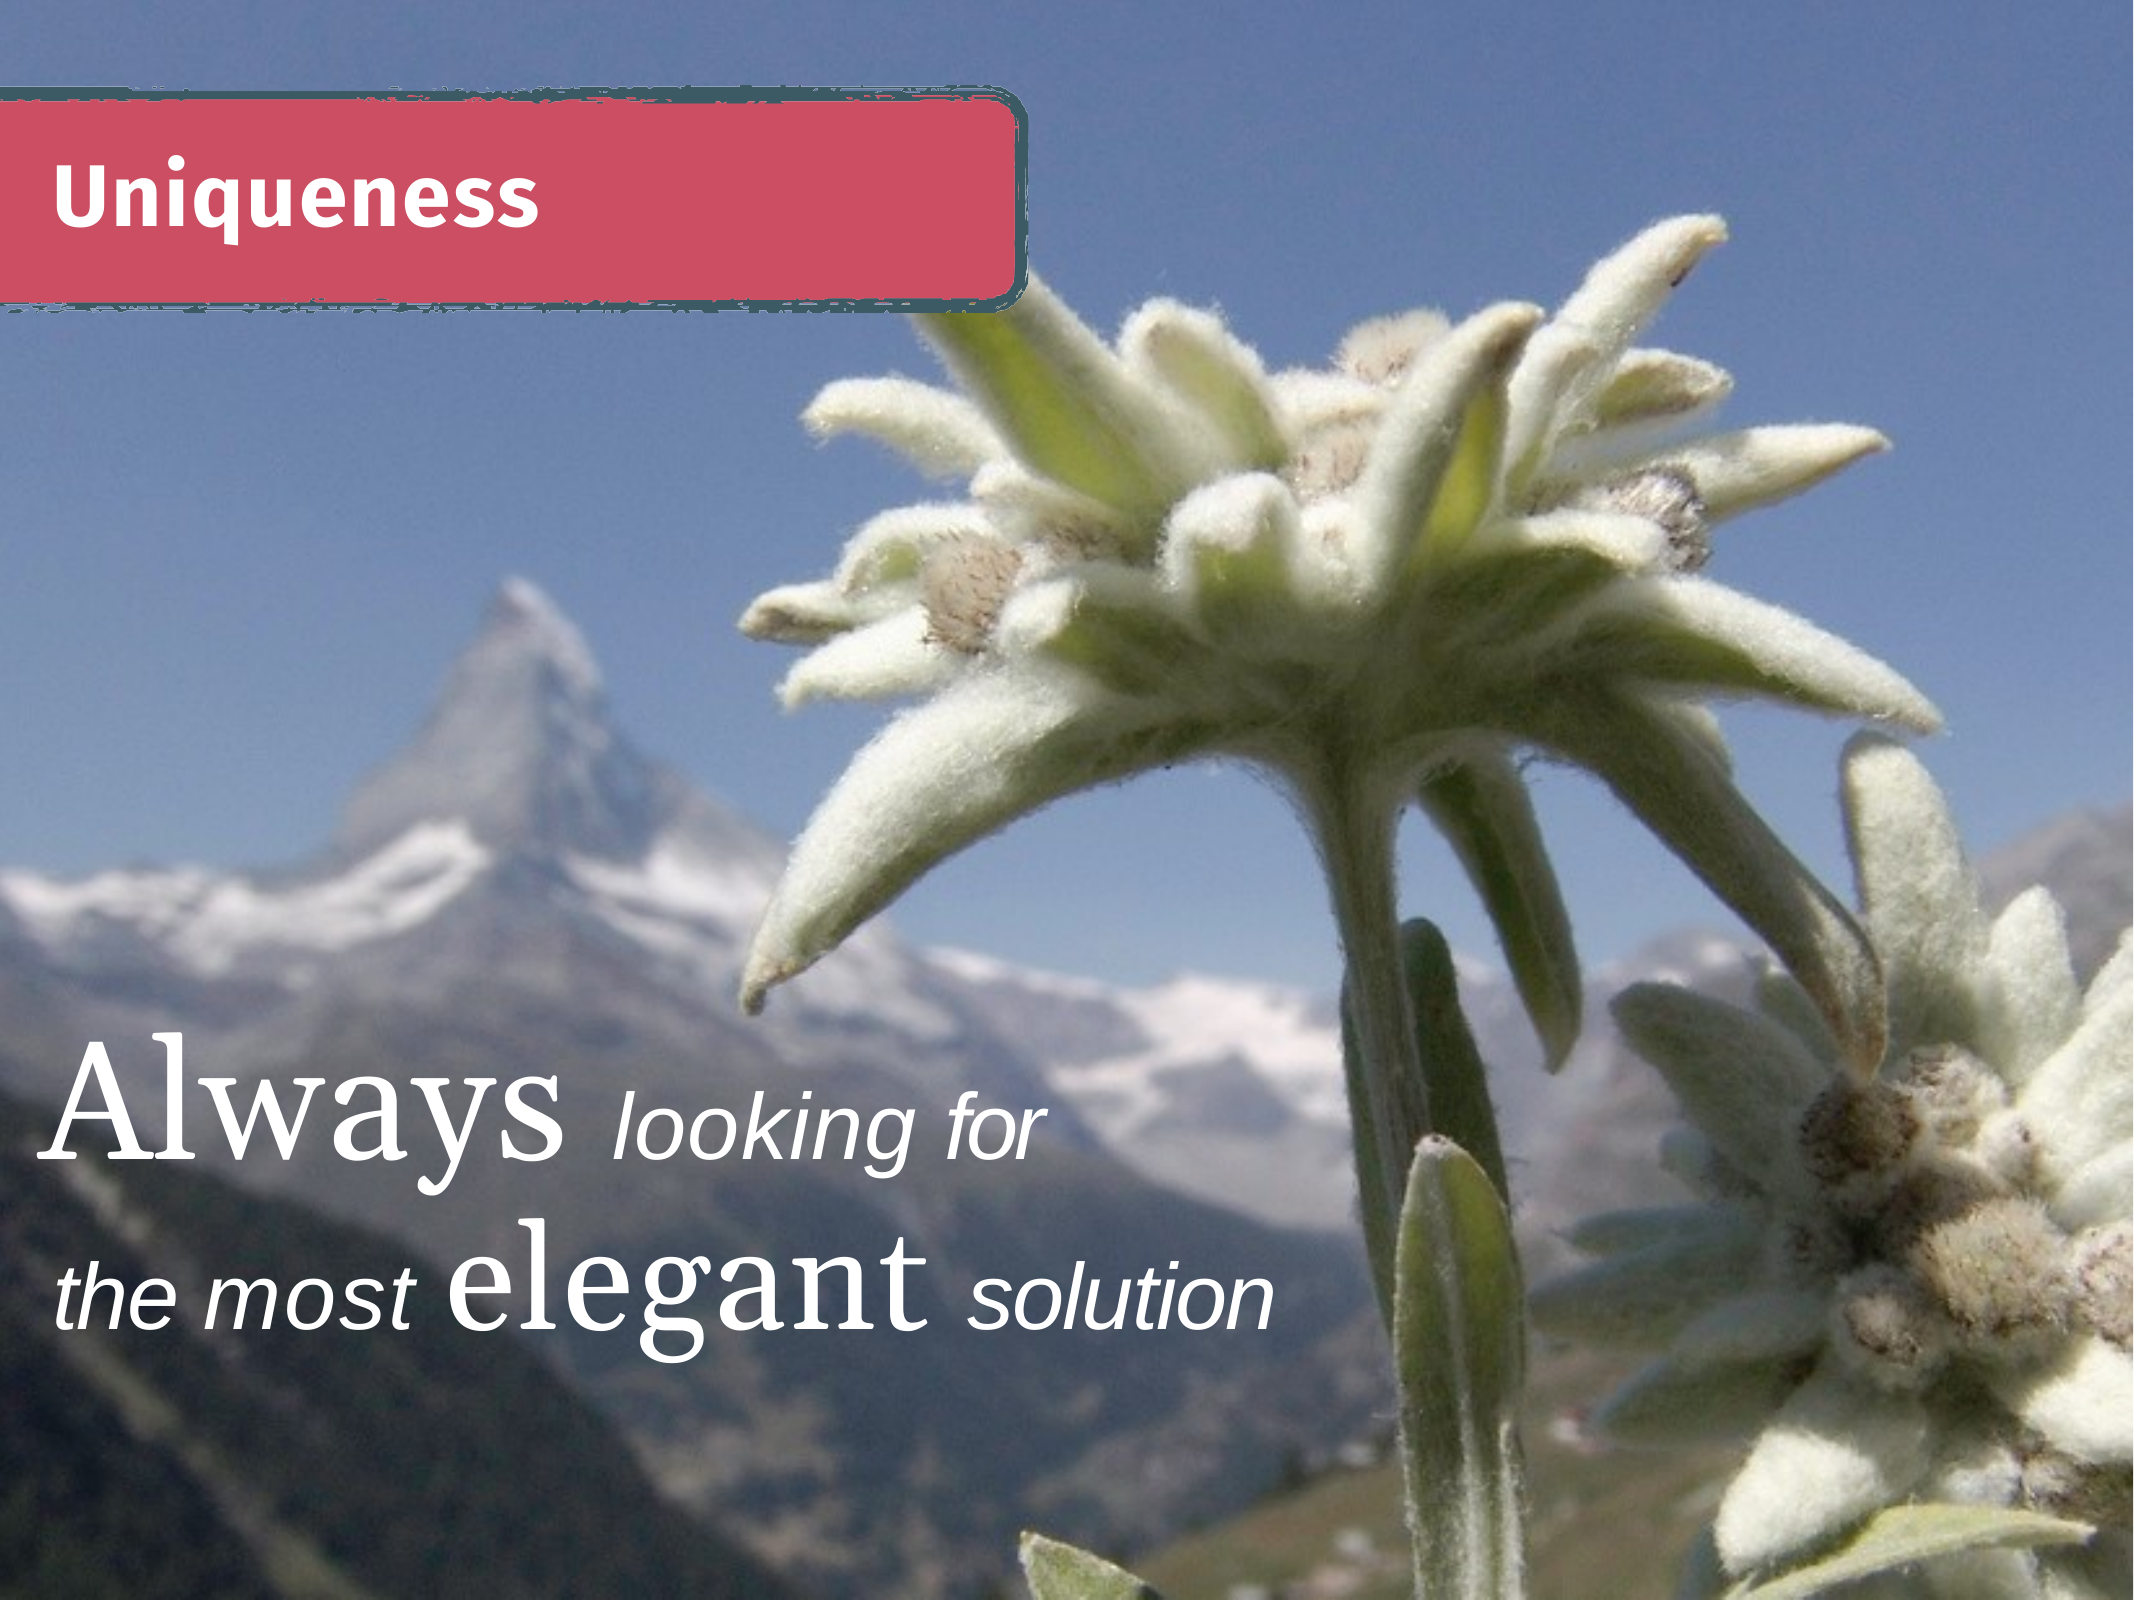

Uniqueness
Always looking for
the most elegant solution